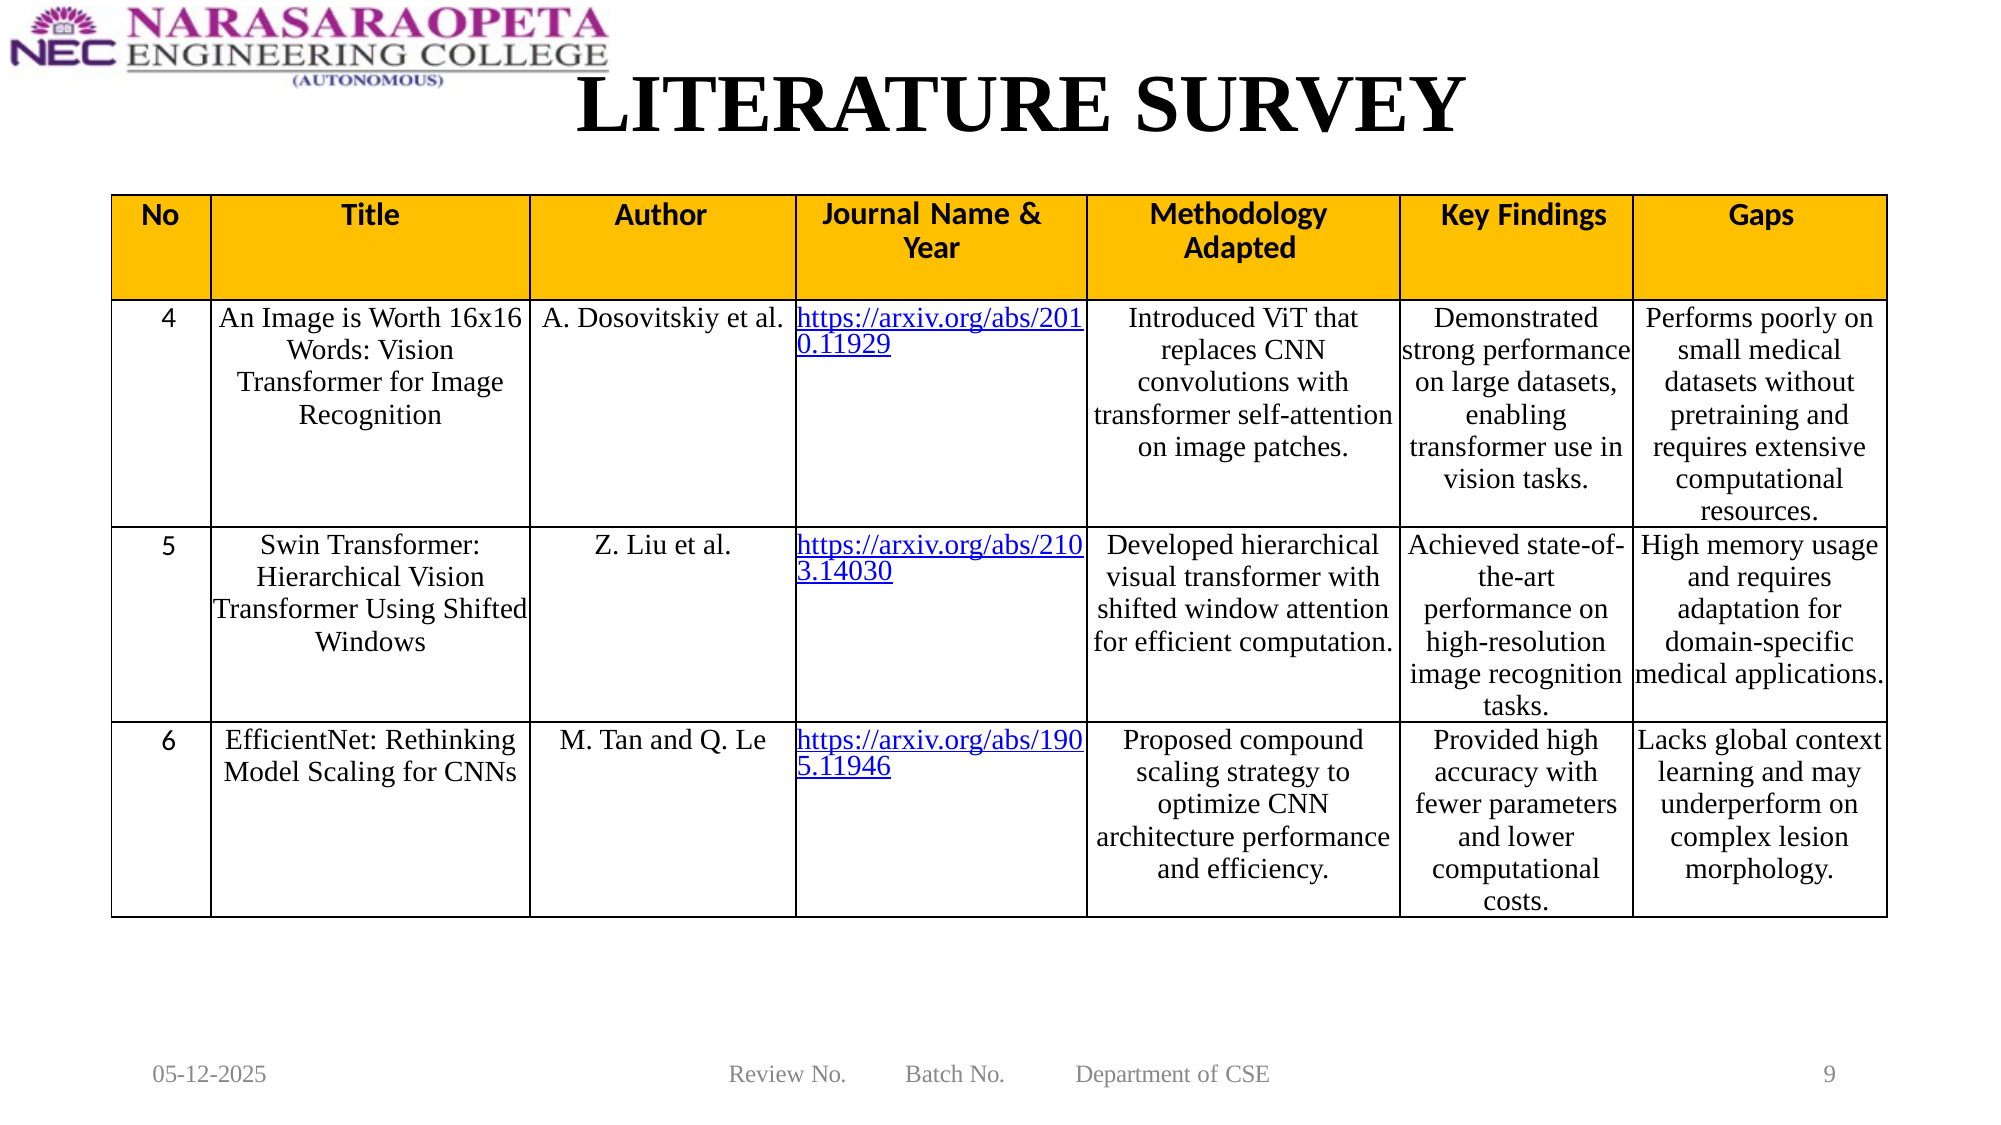

# LITERATURE SURVEY
| No | Title | Author | Journal Name & Year | Methodology Adapted | Key Findings | Gaps |
| --- | --- | --- | --- | --- | --- | --- |
| 4 | An Image is Worth 16x16 Words: Vision Transformer for Image Recognition | A. Dosovitskiy et al. | https://arxiv.org/abs/2010.11929 | Introduced ViT that replaces CNN convolutions with transformer self-attention on image patches. | Demonstrated strong performance on large datasets, enabling transformer use in vision tasks. | Performs poorly on small medical datasets without pretraining and requires extensive computational resources. |
| 5 | Swin Transformer: Hierarchical Vision Transformer Using Shifted Windows | Z. Liu et al. | https://arxiv.org/abs/2103.14030 | Developed hierarchical visual transformer with shifted window attention for efficient computation. | Achieved state-of-the-art performance on high-resolution image recognition tasks. | High memory usage and requires adaptation for domain-specific medical applications. |
| 6 | EfficientNet: Rethinking Model Scaling for CNNs | M. Tan and Q. Le | https://arxiv.org/abs/1905.11946 | Proposed compound scaling strategy to optimize CNN architecture performance and efficiency. | Provided high accuracy with fewer parameters and lower computational costs. | Lacks global context learning and may underperform on complex lesion morphology. |
05-12-2025

Review No.
Batch No.
Department of CSE
9